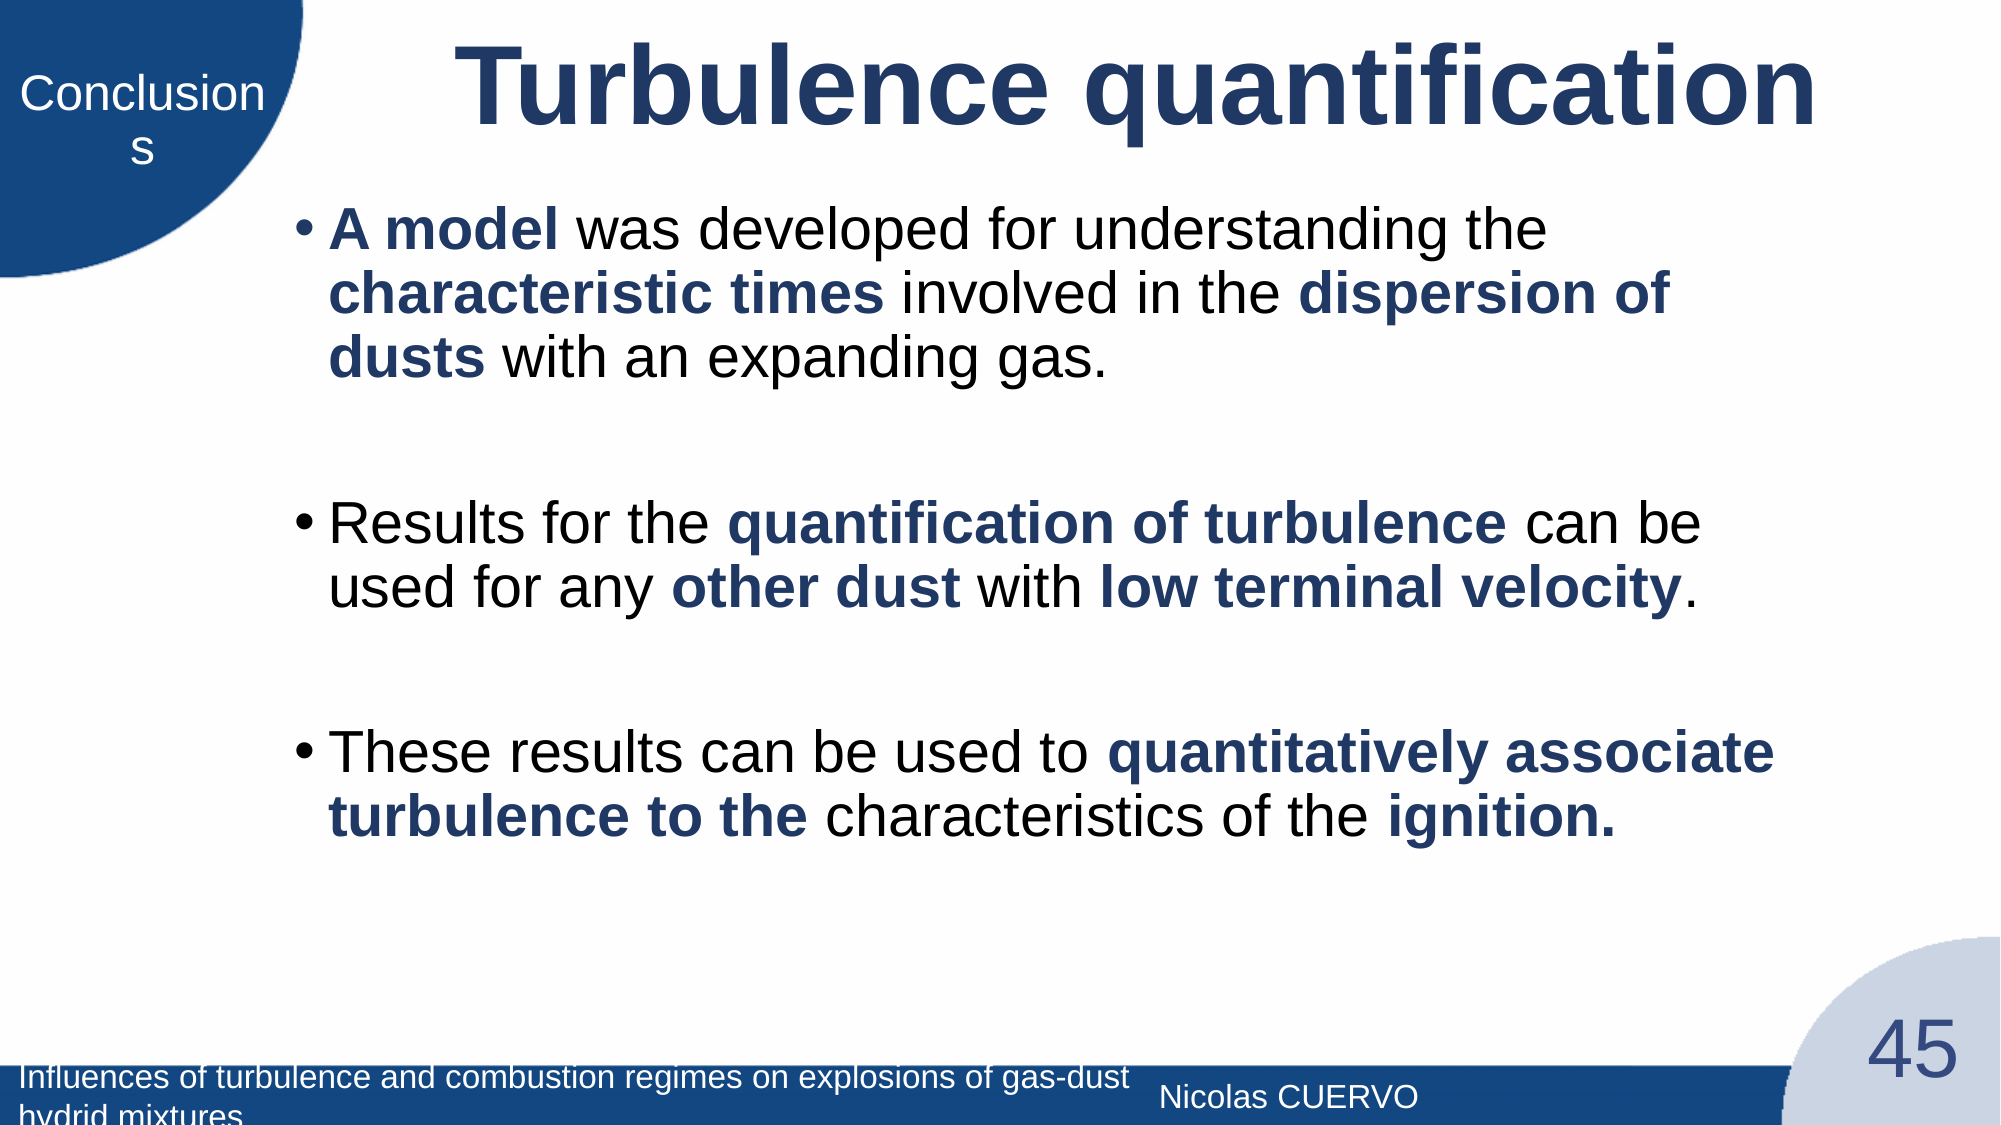

# Turbulence quantification
Conclusions
A model was developed for understanding the characteristic times involved in the dispersion of dusts with an expanding gas.

Results for the quantification of turbulence can be used for any other dust with low terminal velocity.

These results can be used to quantitatively associate turbulence to the characteristics of the ignition.

45
Influences of turbulence and combustion regimes on explosions of gas-dust hydrid mixtures
Nicolas CUERVO